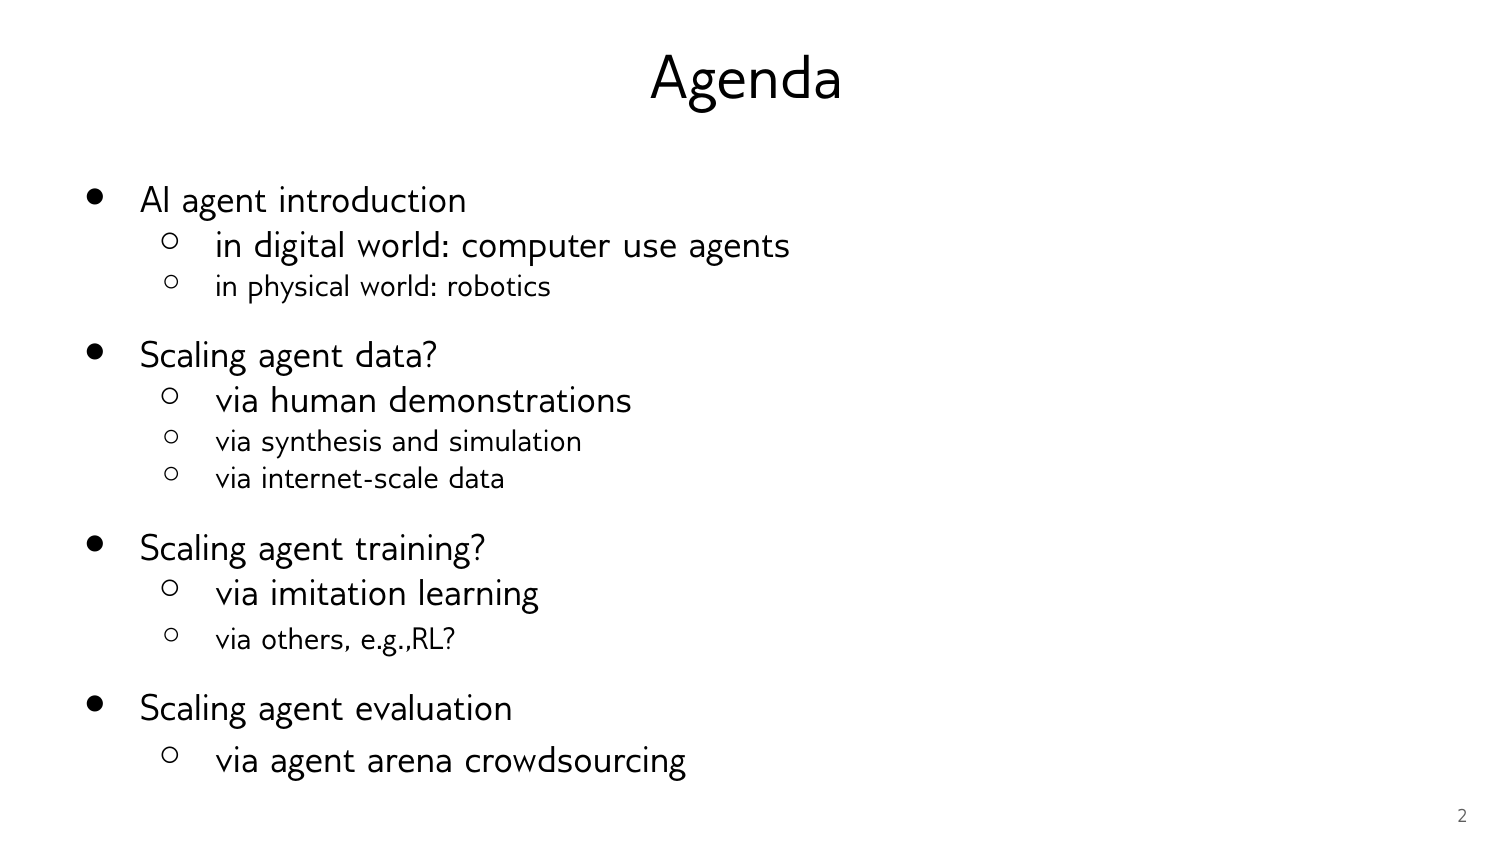

Agenda
AI agent introduction
in digital world: computer use agents
in physical world: robotics
Scaling agent data?
via human demonstrations
via synthesis and simulation
via internet-scale data
Scaling agent training?
via imitation learning
via others, e.g.,RL?
Scaling agent evaluation
via agent arena crowdsourcing
2